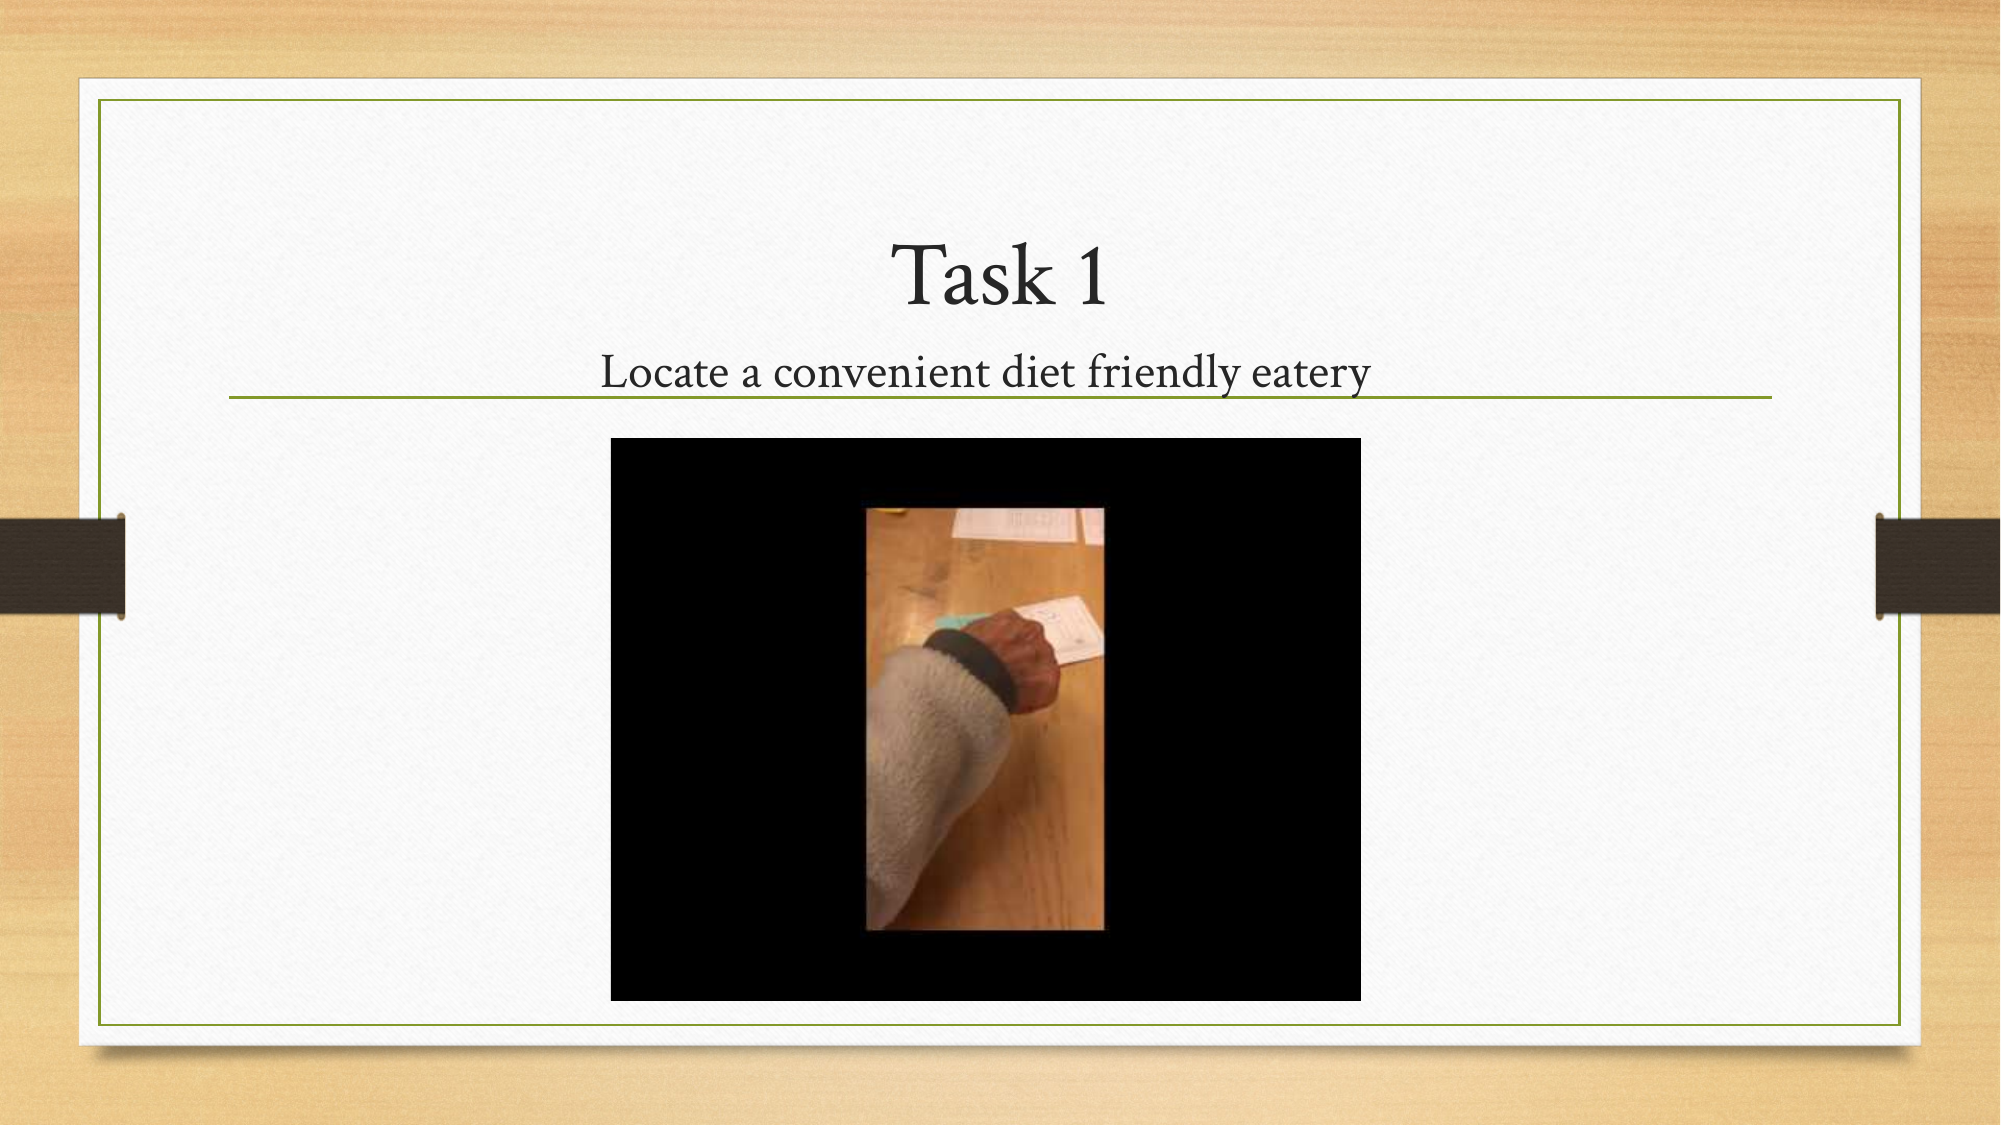

# Task 1
Locate a convenient diet friendly eatery